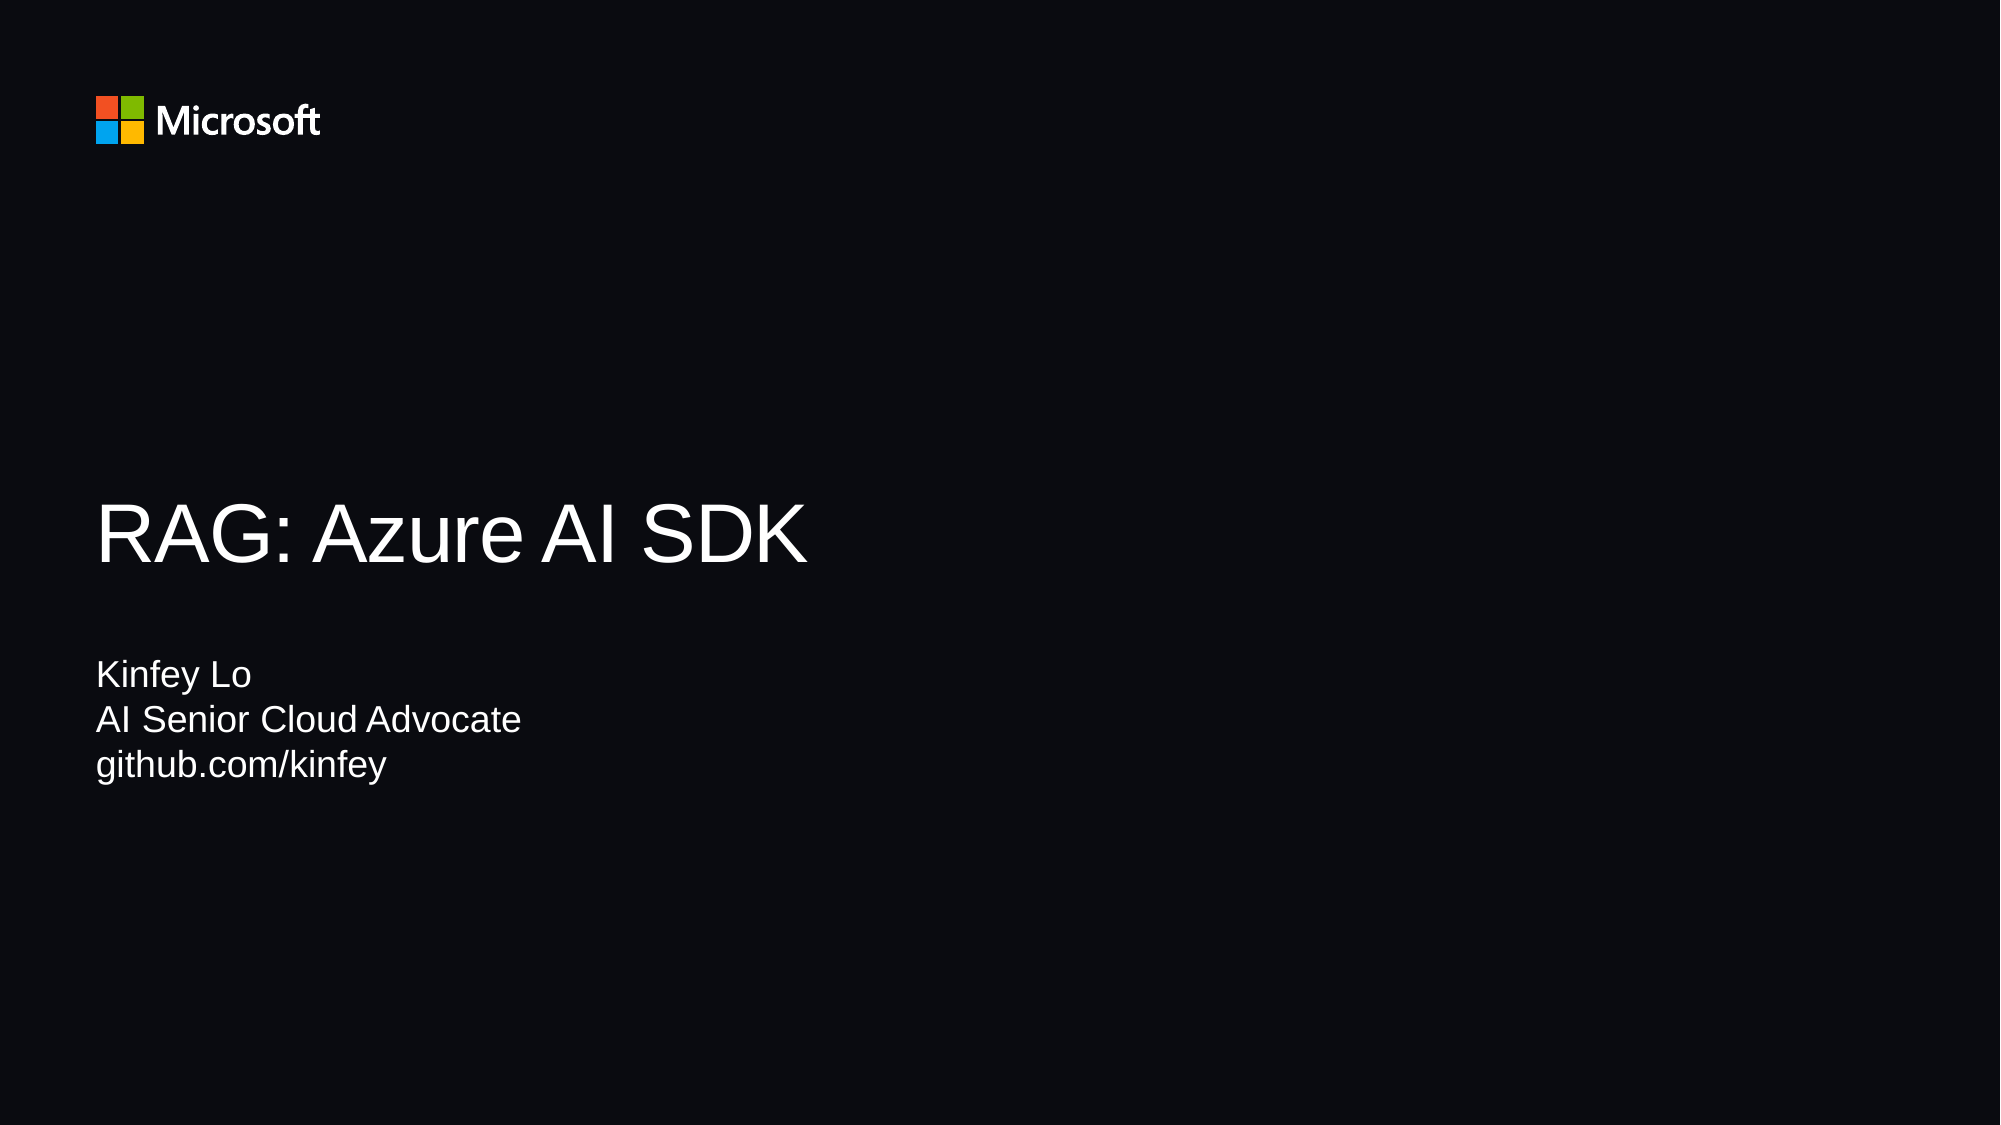

# RAG: Azure AI SDK
Kinfey Lo
AI Senior Cloud Advocate
github.com/kinfey